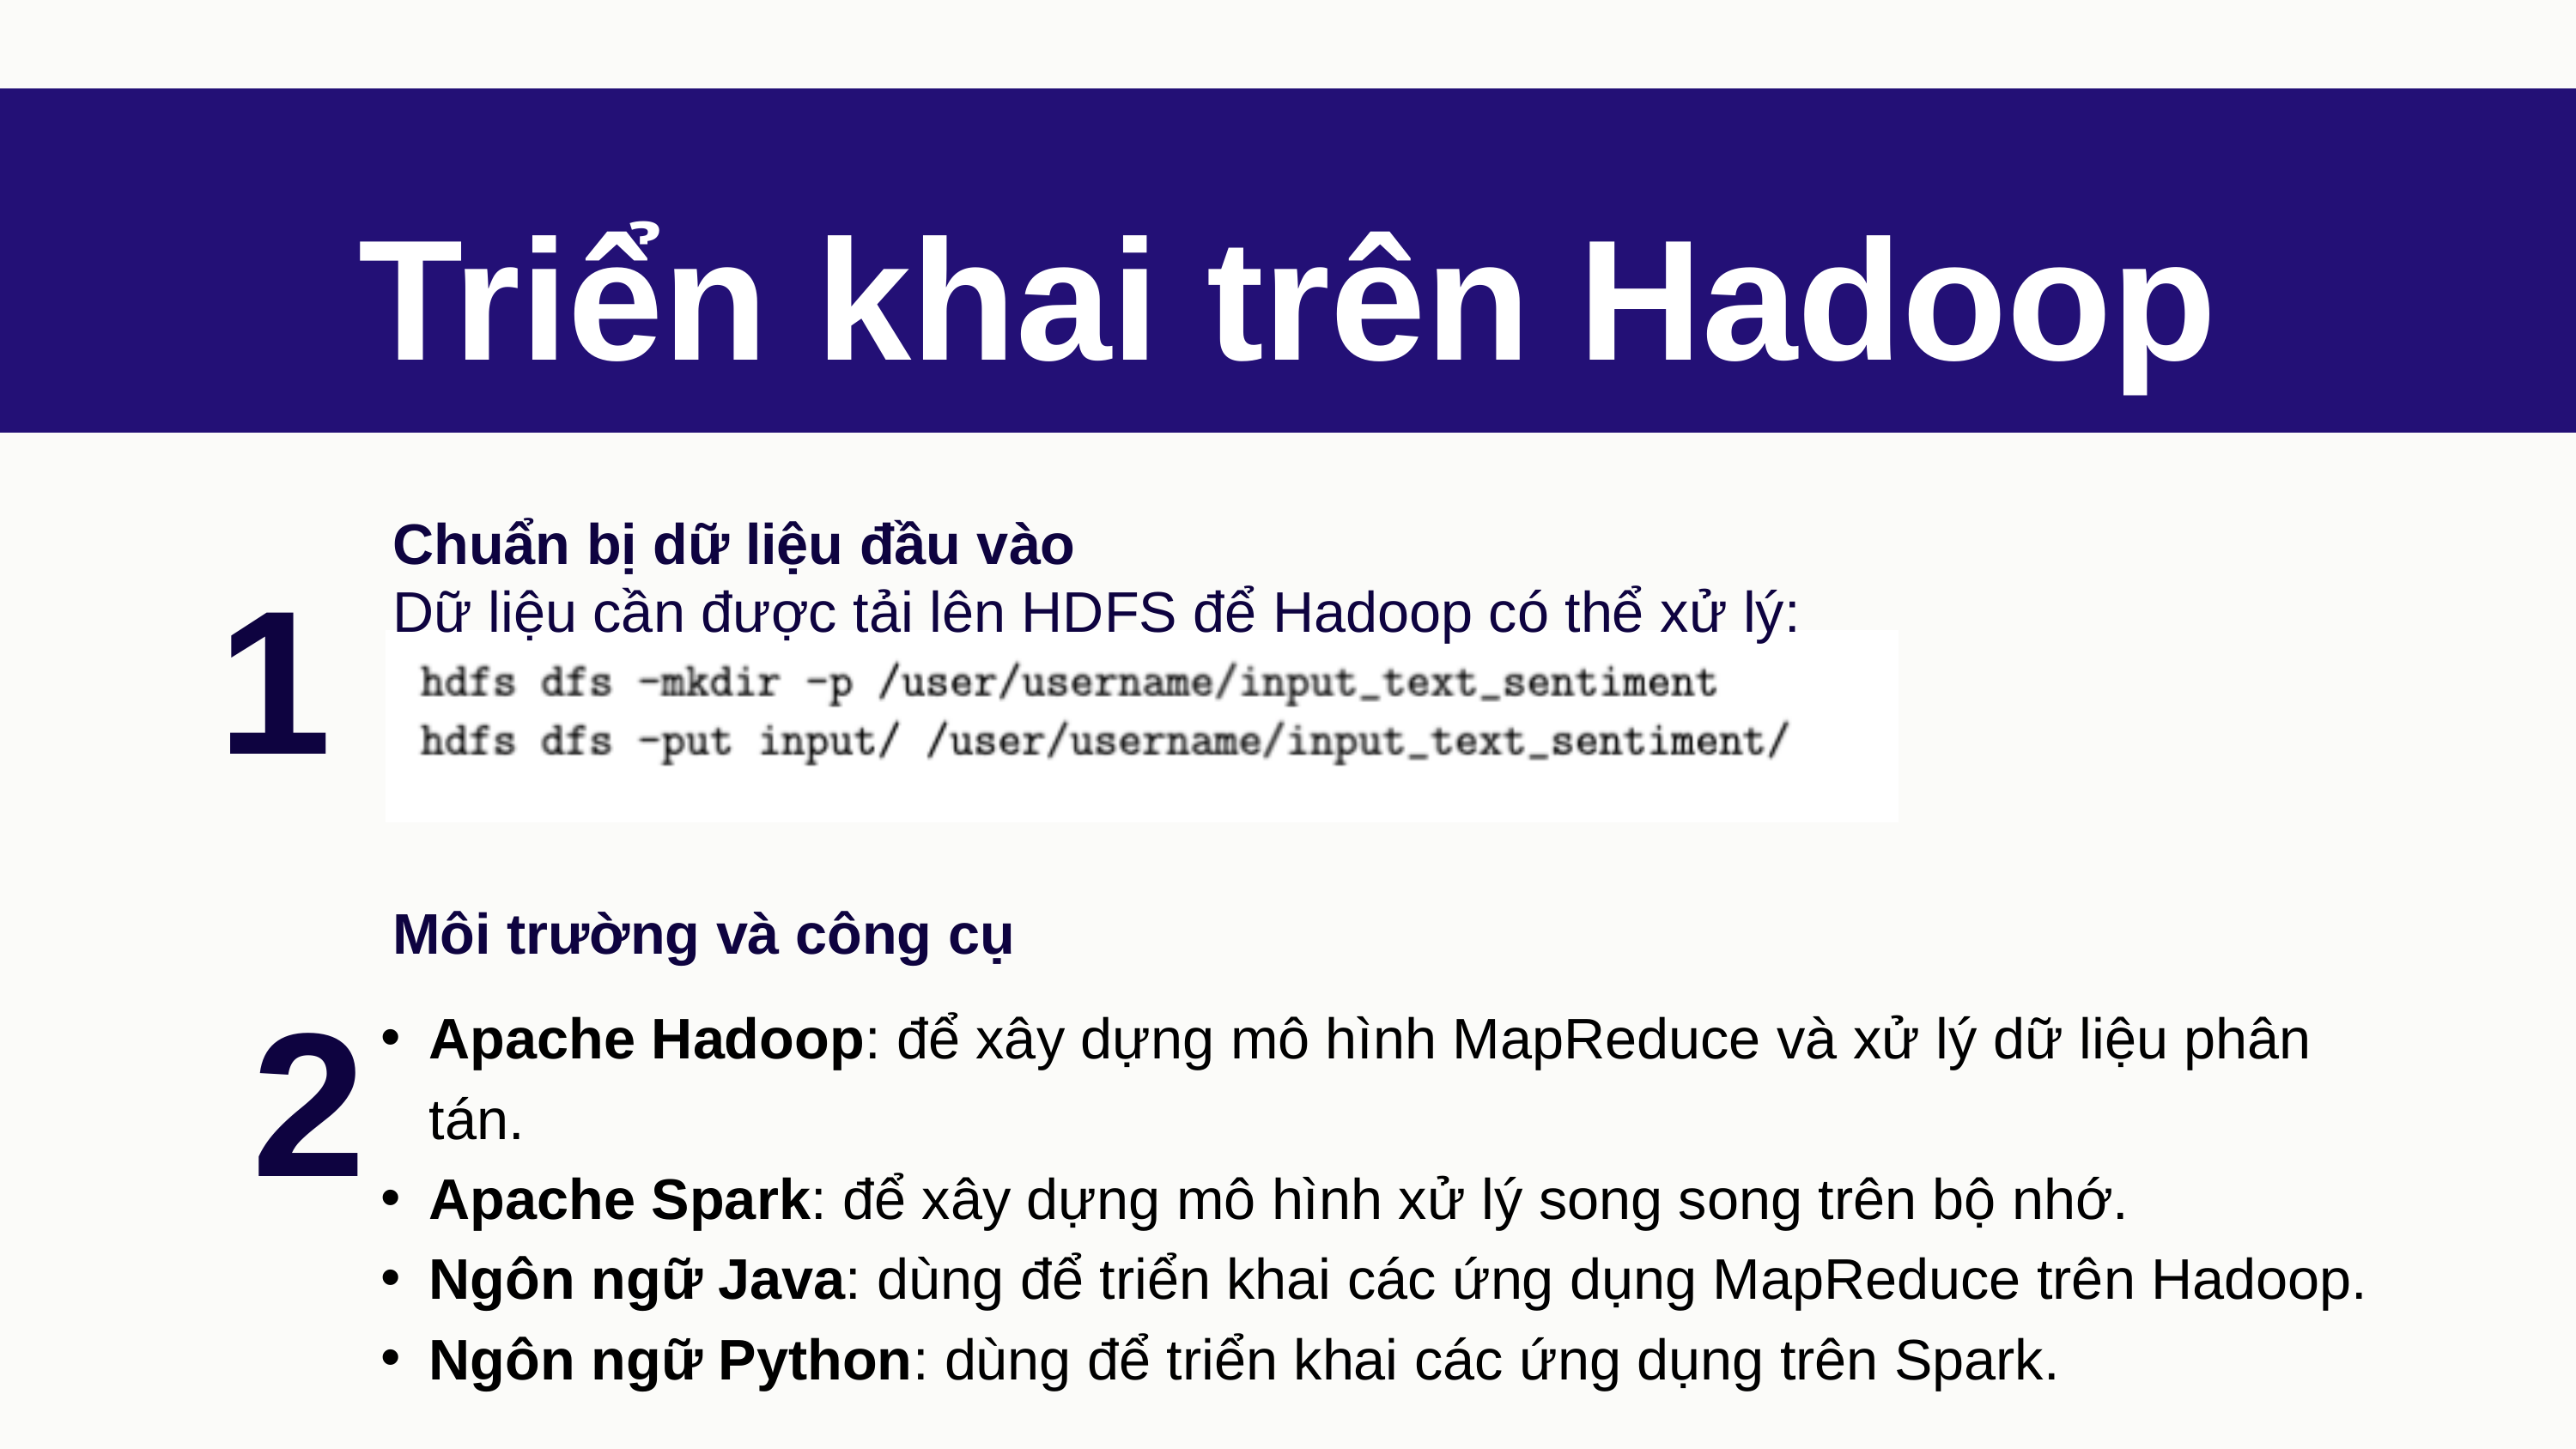

Triển khai trên Hadoop
1
Chuẩn bị dữ liệu đầu vào
Dữ liệu cần được tải lên HDFS để Hadoop có thể xử lý:

2
Môi trường và công cụ
Apache Hadoop: để xây dựng mô hình MapReduce và xử lý dữ liệu phân tán.
Apache Spark: để xây dựng mô hình xử lý song song trên bộ nhớ.
Ngôn ngữ Java: dùng để triển khai các ứng dụng MapReduce trên Hadoop.
Ngôn ngữ Python: dùng để triển khai các ứng dụng trên Spark.